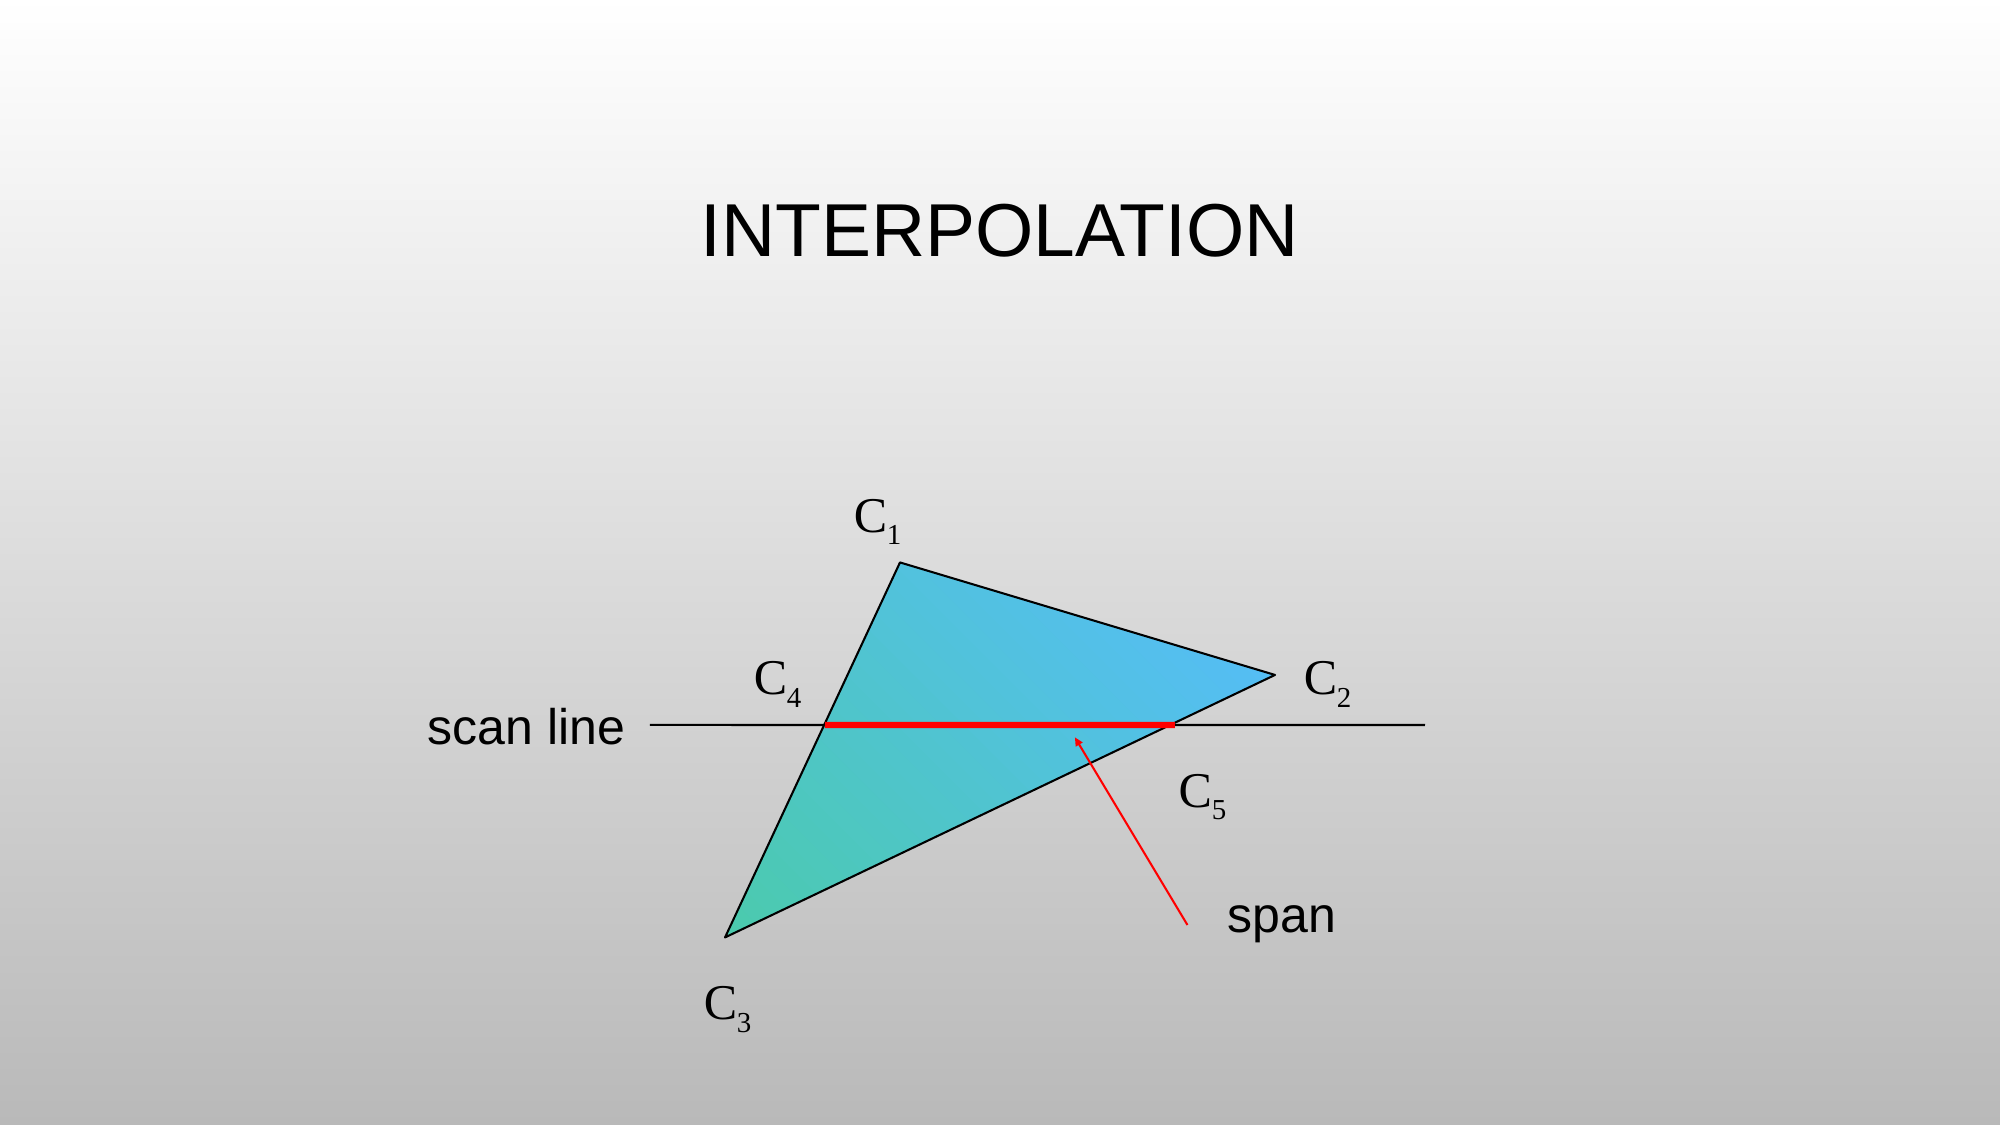

# Interpolation
C1

C4
C2
scan line

C5
span
C3